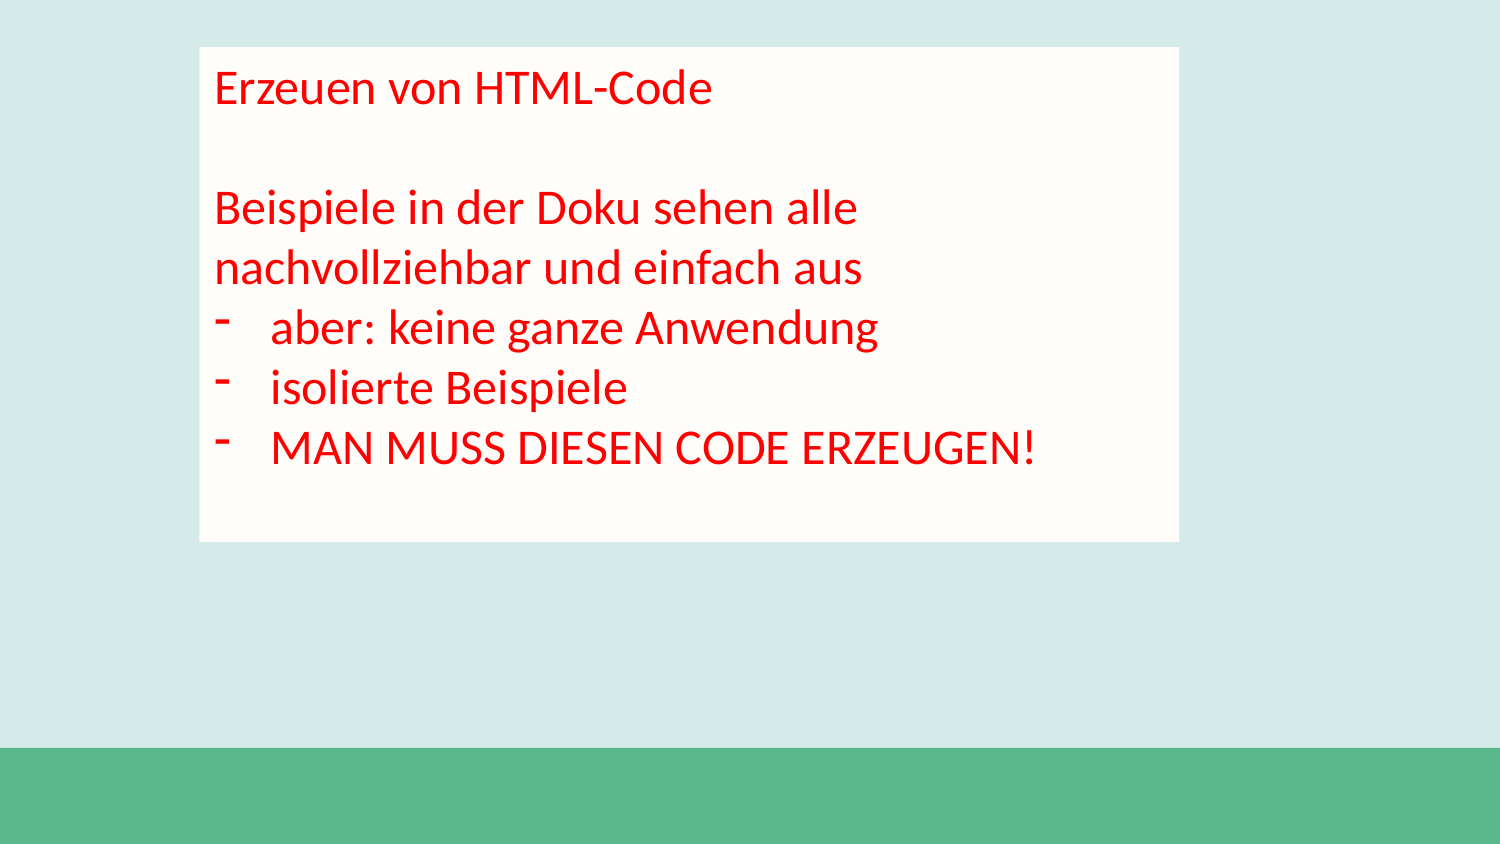

Erzeuen von HTML-Code

Beispiele in der Doku sehen alle nachvollziehbar und einfach aus
aber: keine ganze Anwendung
isolierte Beispiele
MAN MUSS DIESEN CODE ERZEUGEN!

#